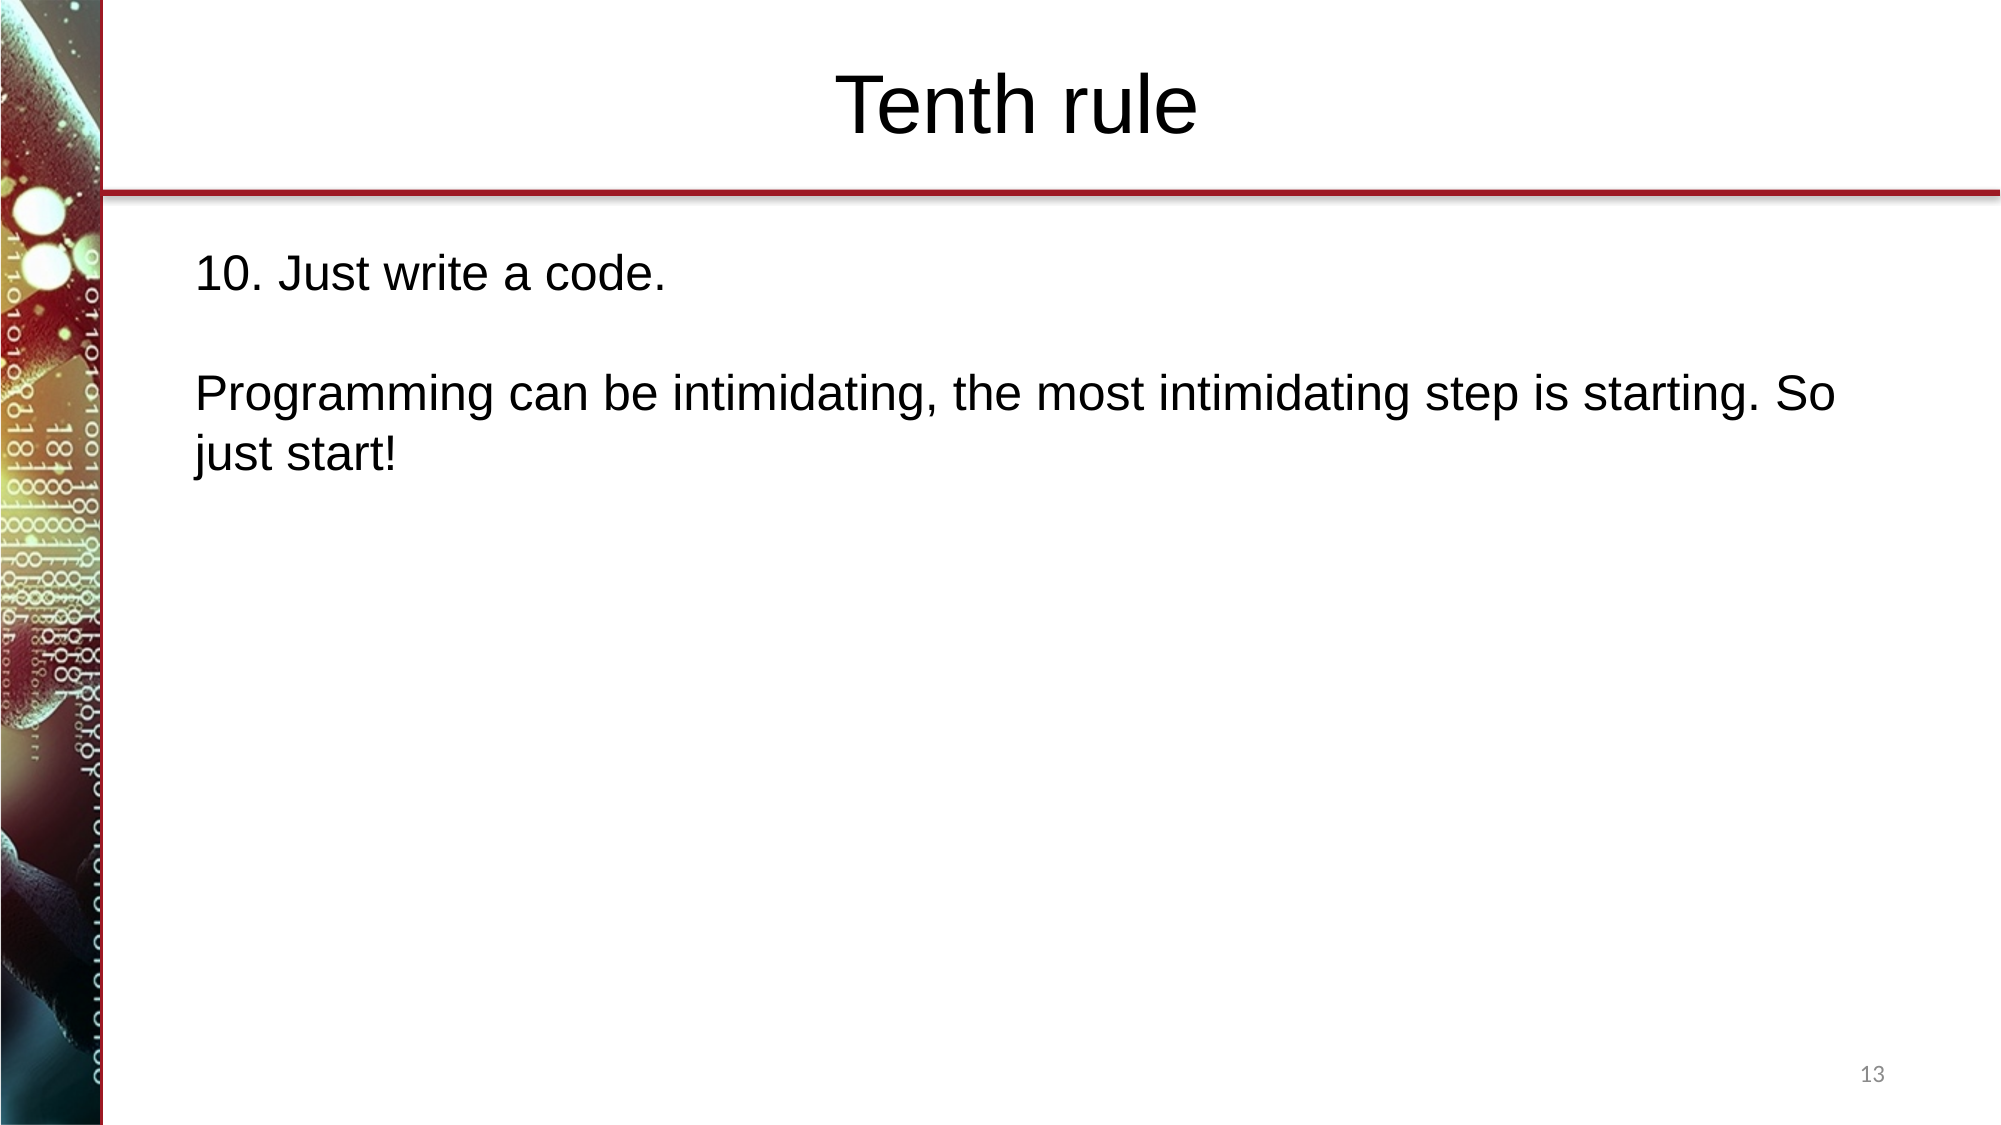

Tenth rule
10. Just write a code.

Programming can be intimidating, the most intimidating step is starting. So just start!
13